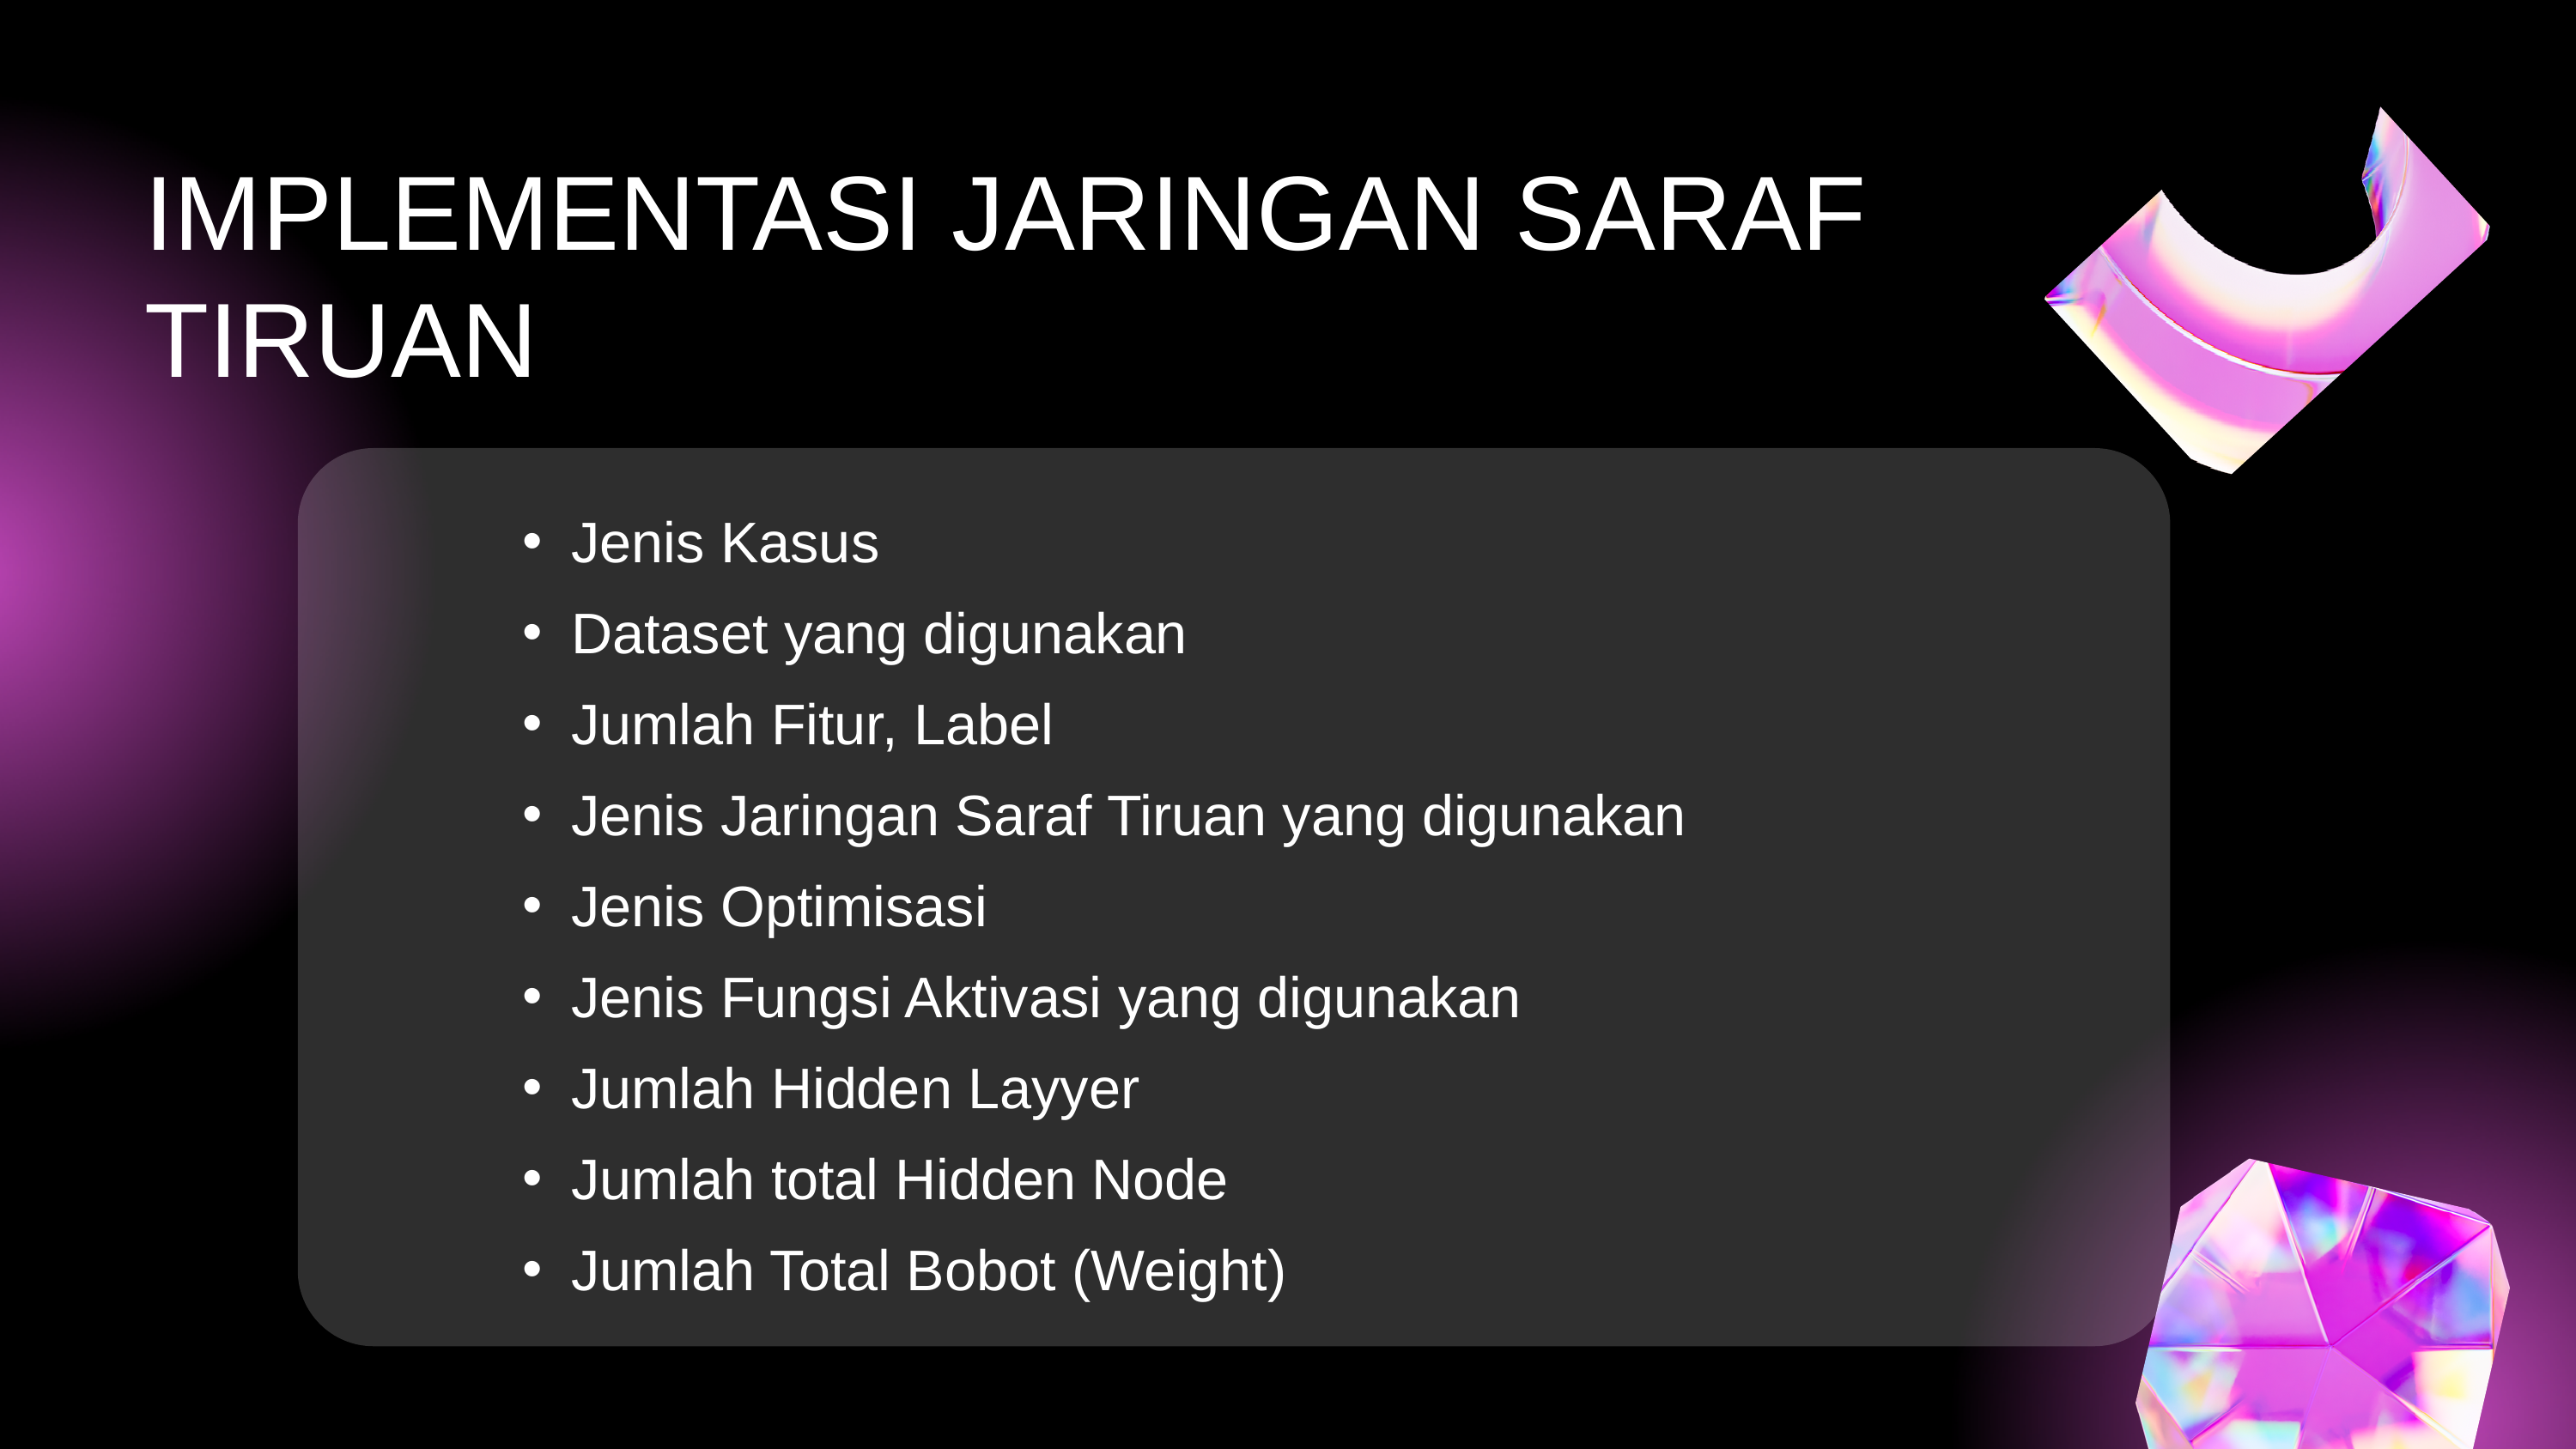

IMPLEMENTASI JARINGAN SARAF TIRUAN

Jenis Kasus
Dataset yang digunakan
Jumlah Fitur, Label
Jenis Jaringan Saraf Tiruan yang digunakan
Jenis Optimisasi
Jenis Fungsi Aktivasi yang digunakan
Jumlah Hidden Layyer
Jumlah total Hidden Node
Jumlah Total Bobot (Weight)